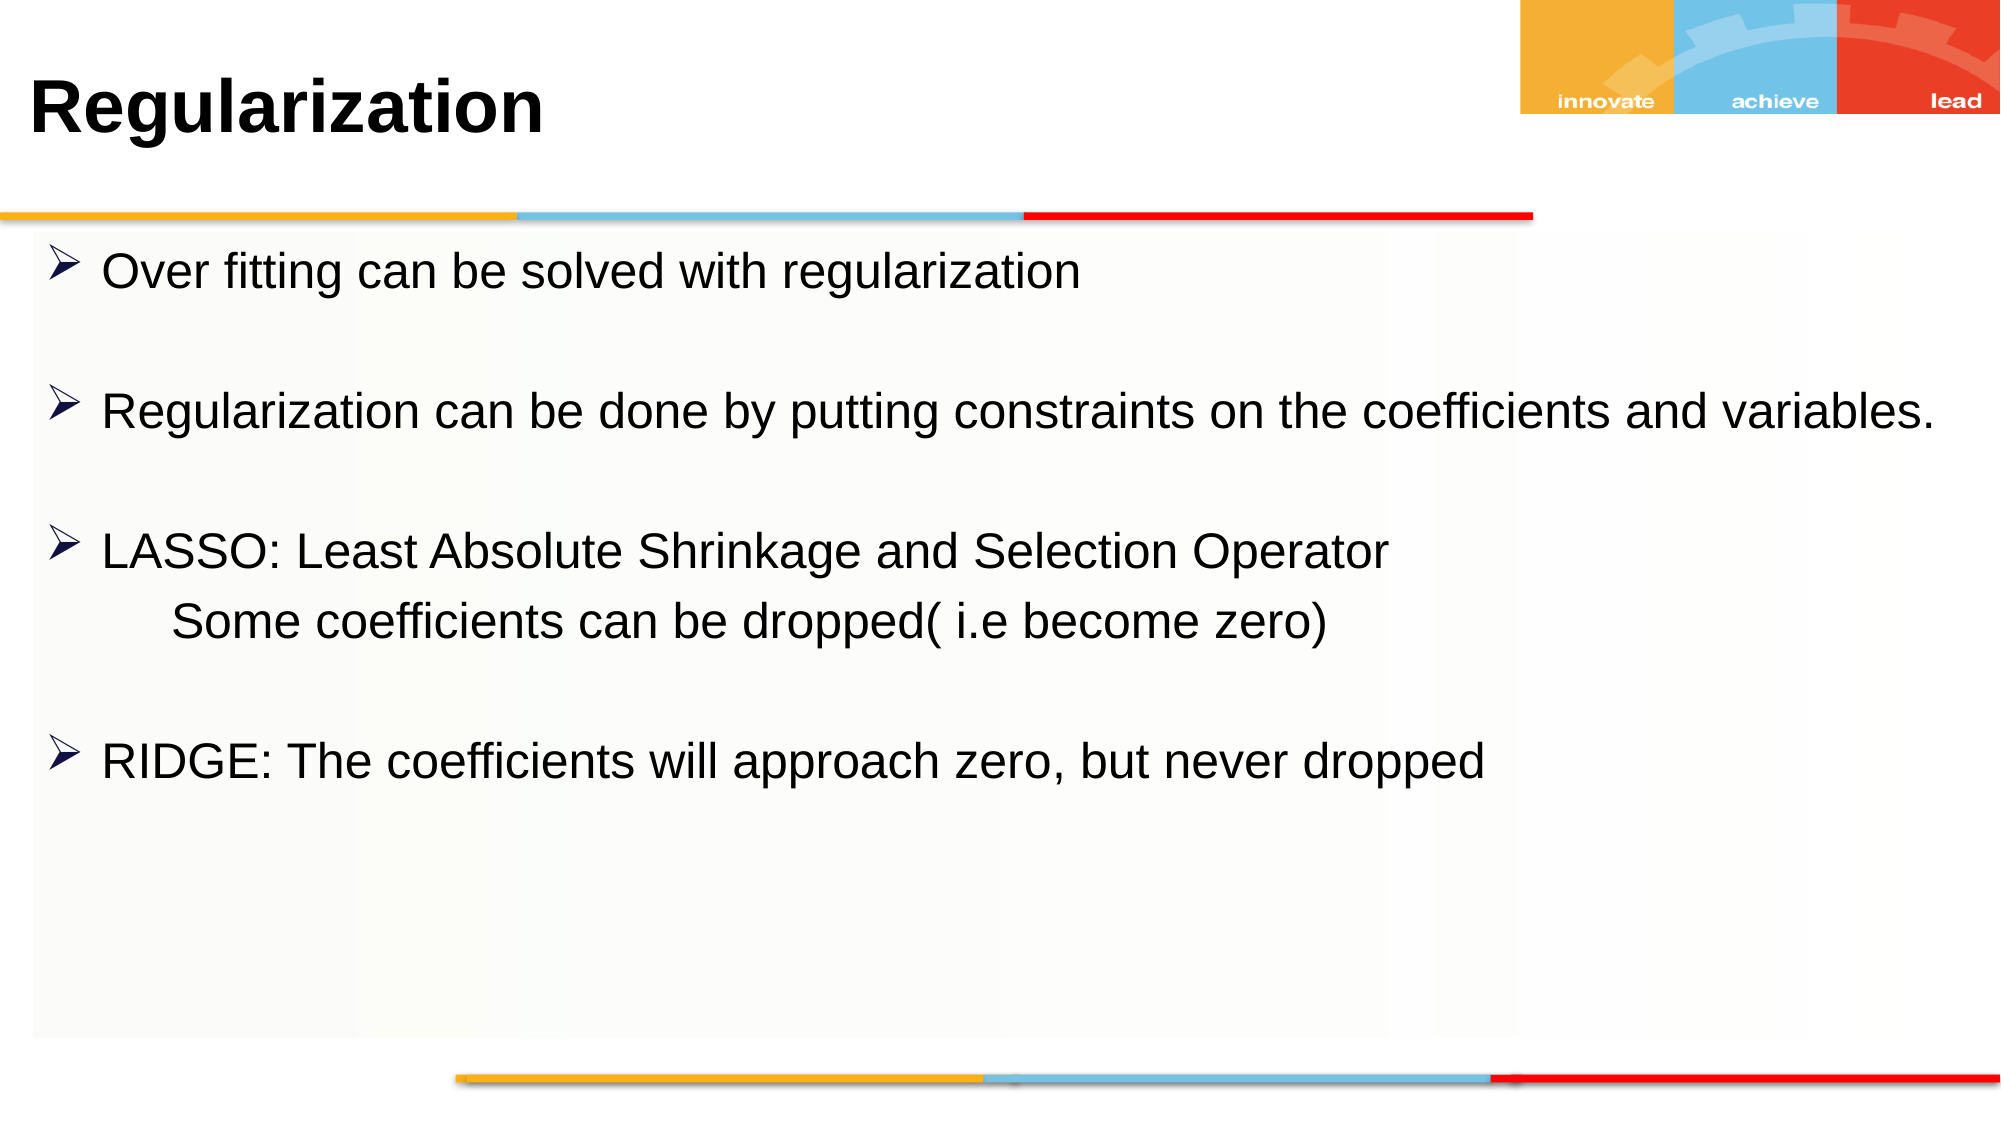

Regularization
Over fitting can be solved with regularization

Regularization can be done by putting constraints on the coefficients and variables.

LASSO: Least Absolute Shrinkage and Selection Operator
         Some coefficients can be dropped( i.e become zero)

RIDGE: The coefficients will approach zero, but never dropped